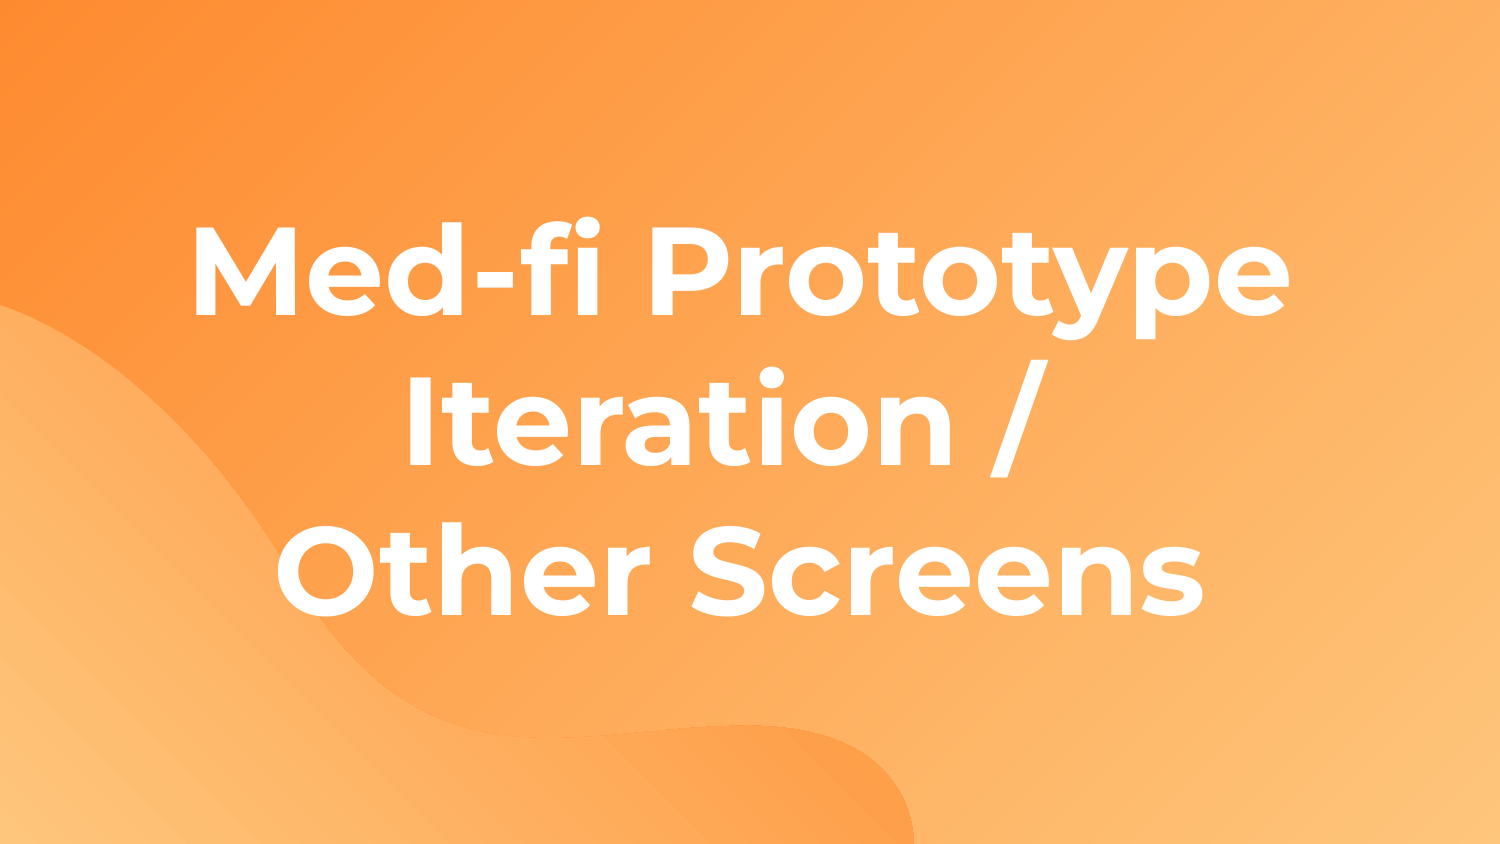

# Med-fi Prototype Iteration /
Other Screens